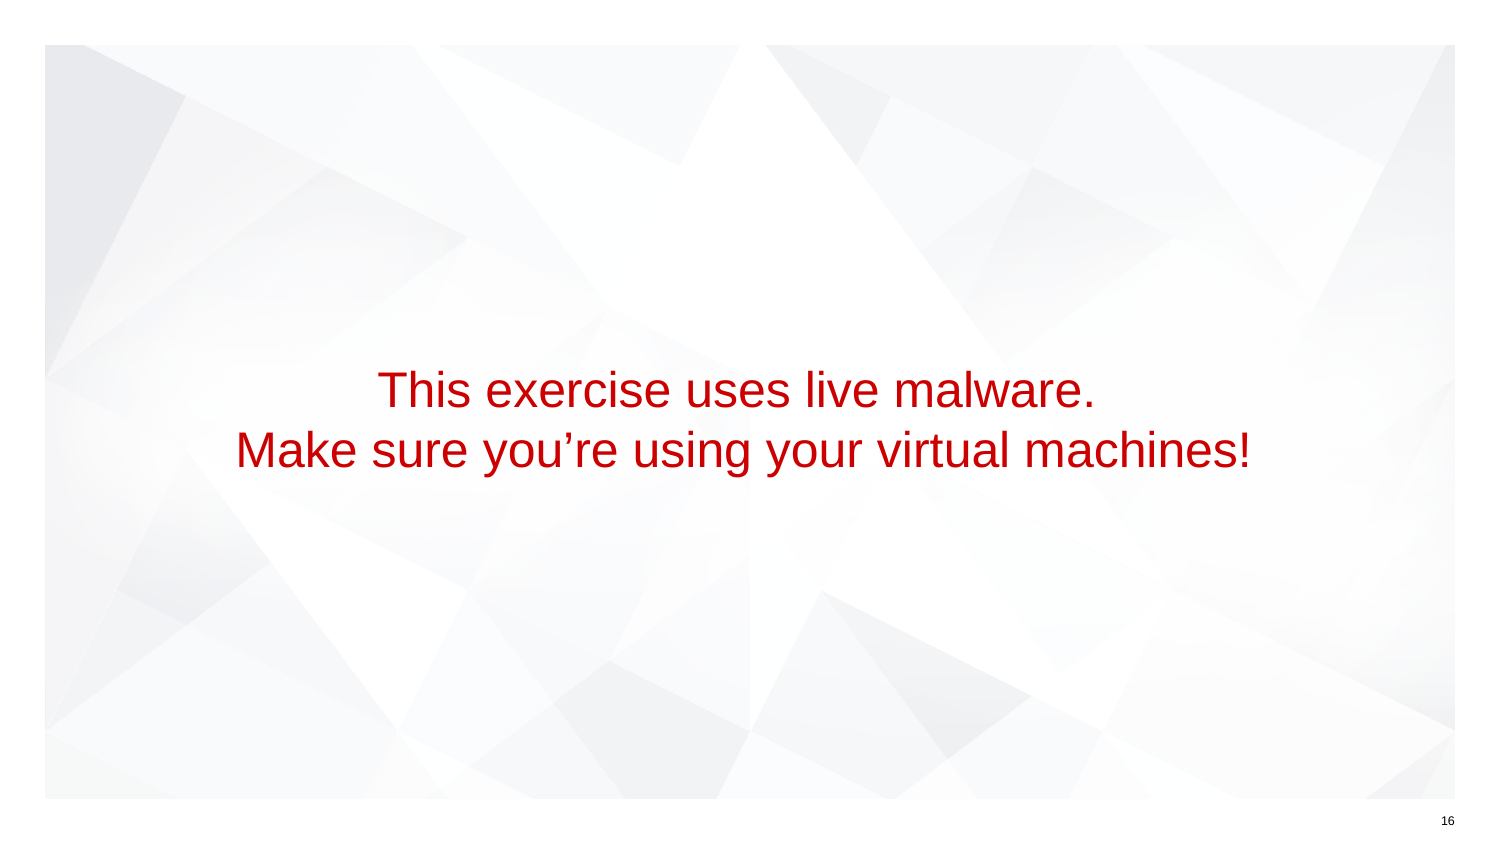

# This exercise uses live malware.
Make sure you’re using your virtual machines!

16